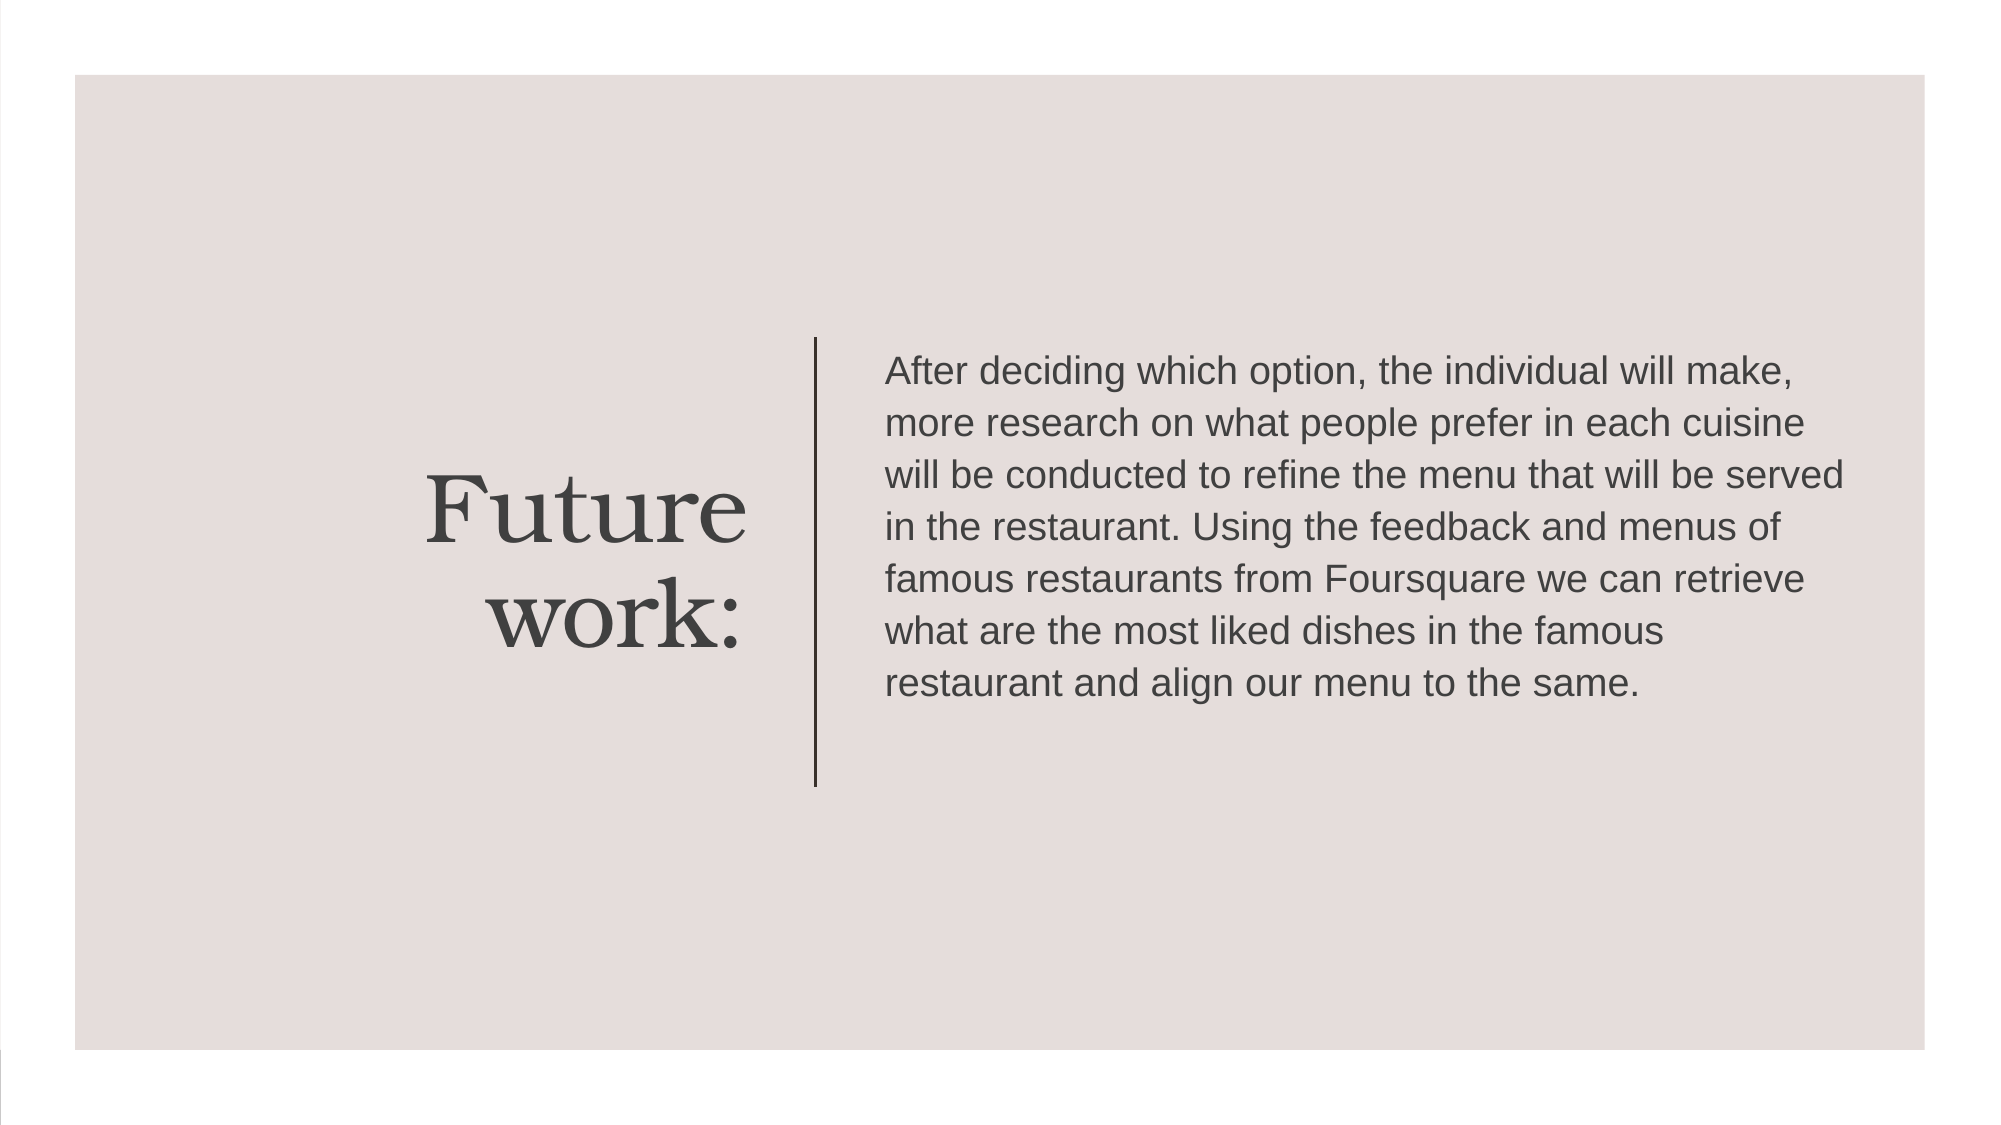

After deciding which option, the individual will make, more research on what people prefer in each cuisine will be conducted to refine the menu that will be served in the restaurant. Using the feedback and menus of famous restaurants from Foursquare we can retrieve what are the most liked dishes in the famous restaurant and align our menu to the same.

# Future work: